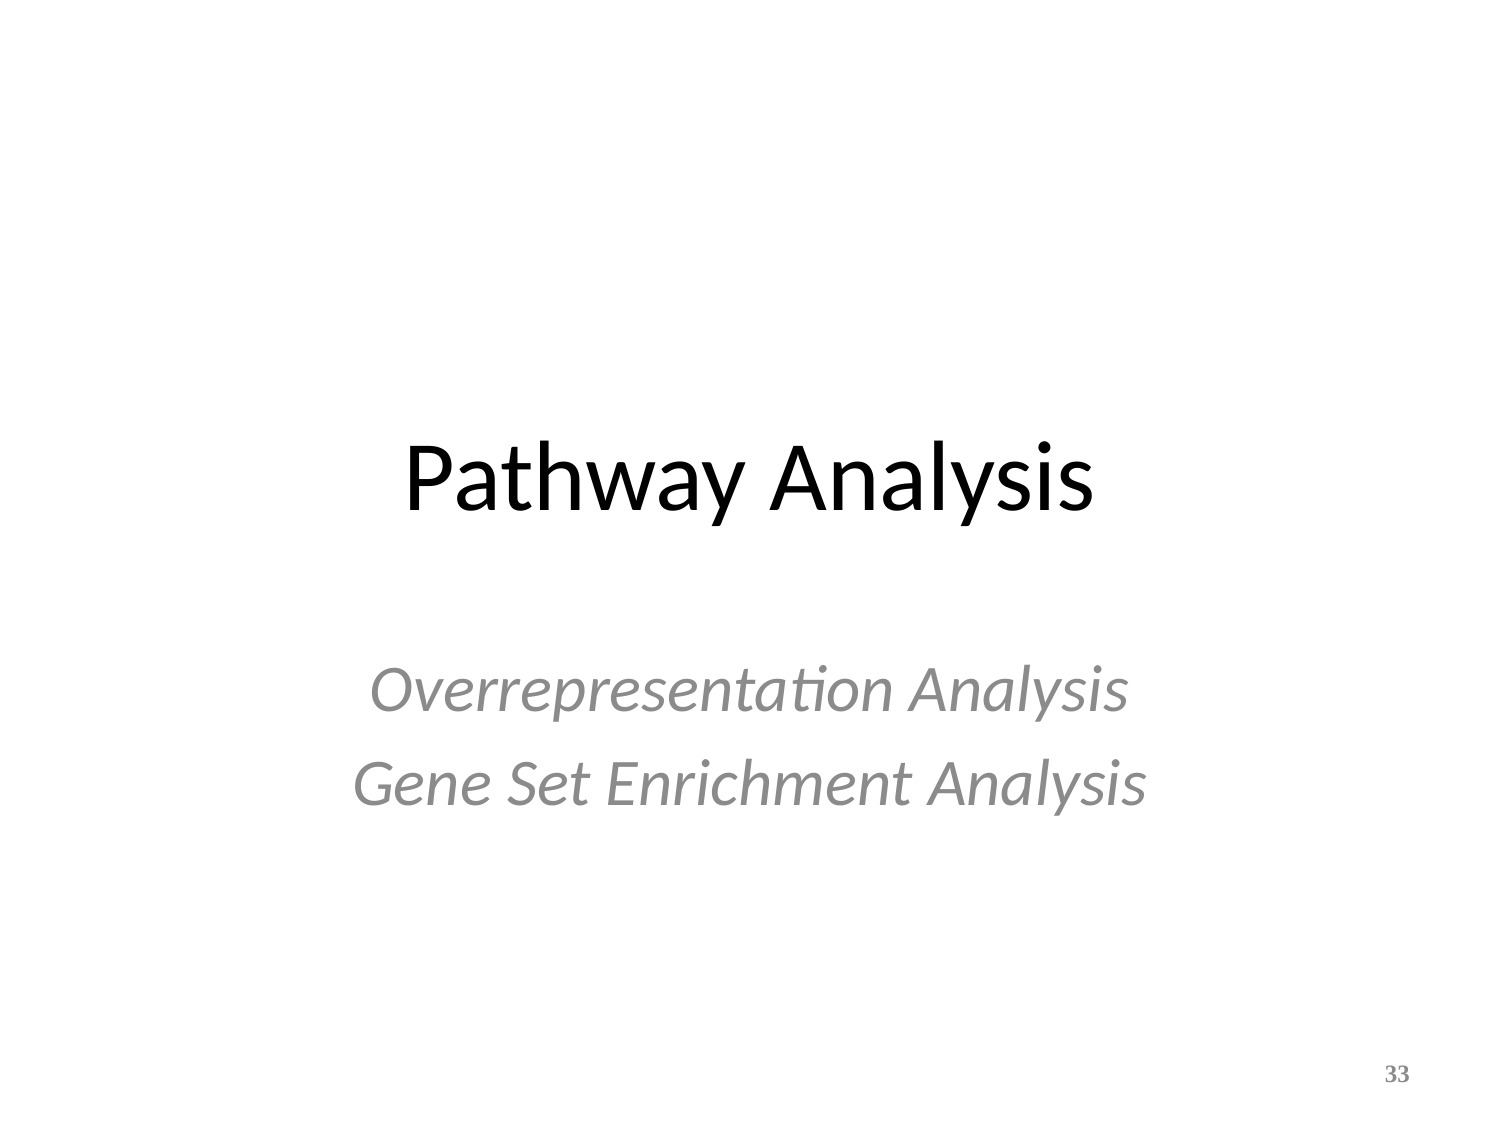

Pathway Analysis
Overrepresentation Analysis
Gene Set Enrichment Analysis
33